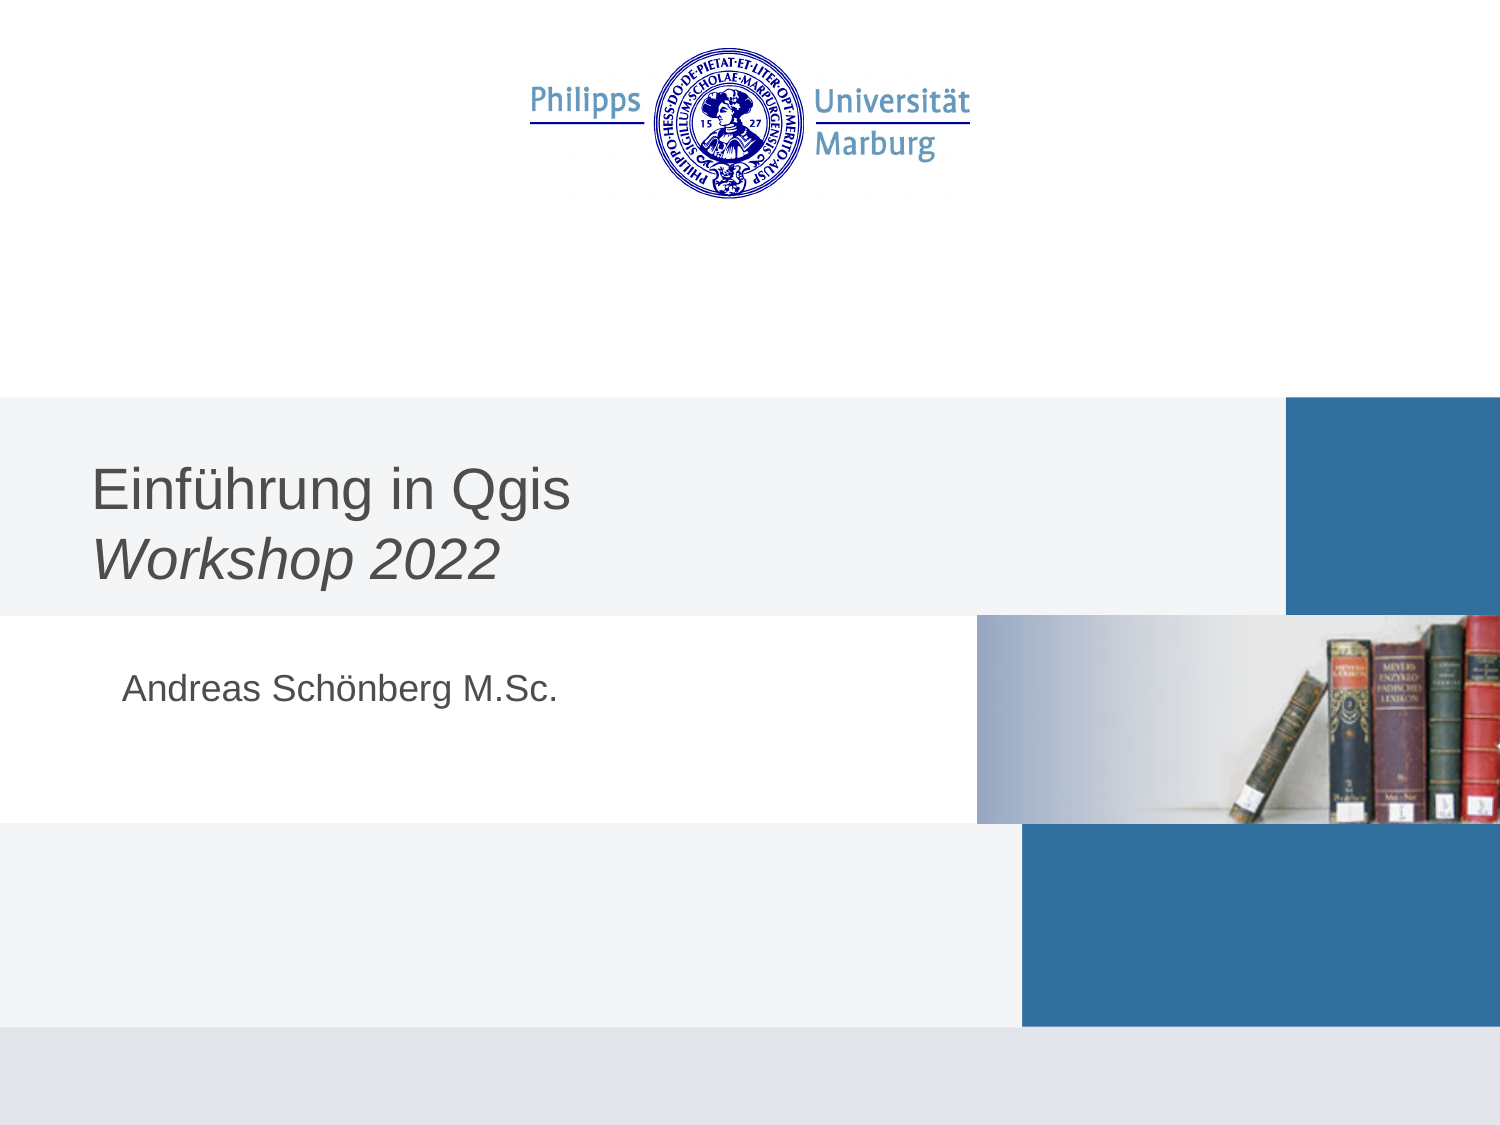

# Einführung in Qgis Workshop 2022
Andreas Schönberg M.Sc.